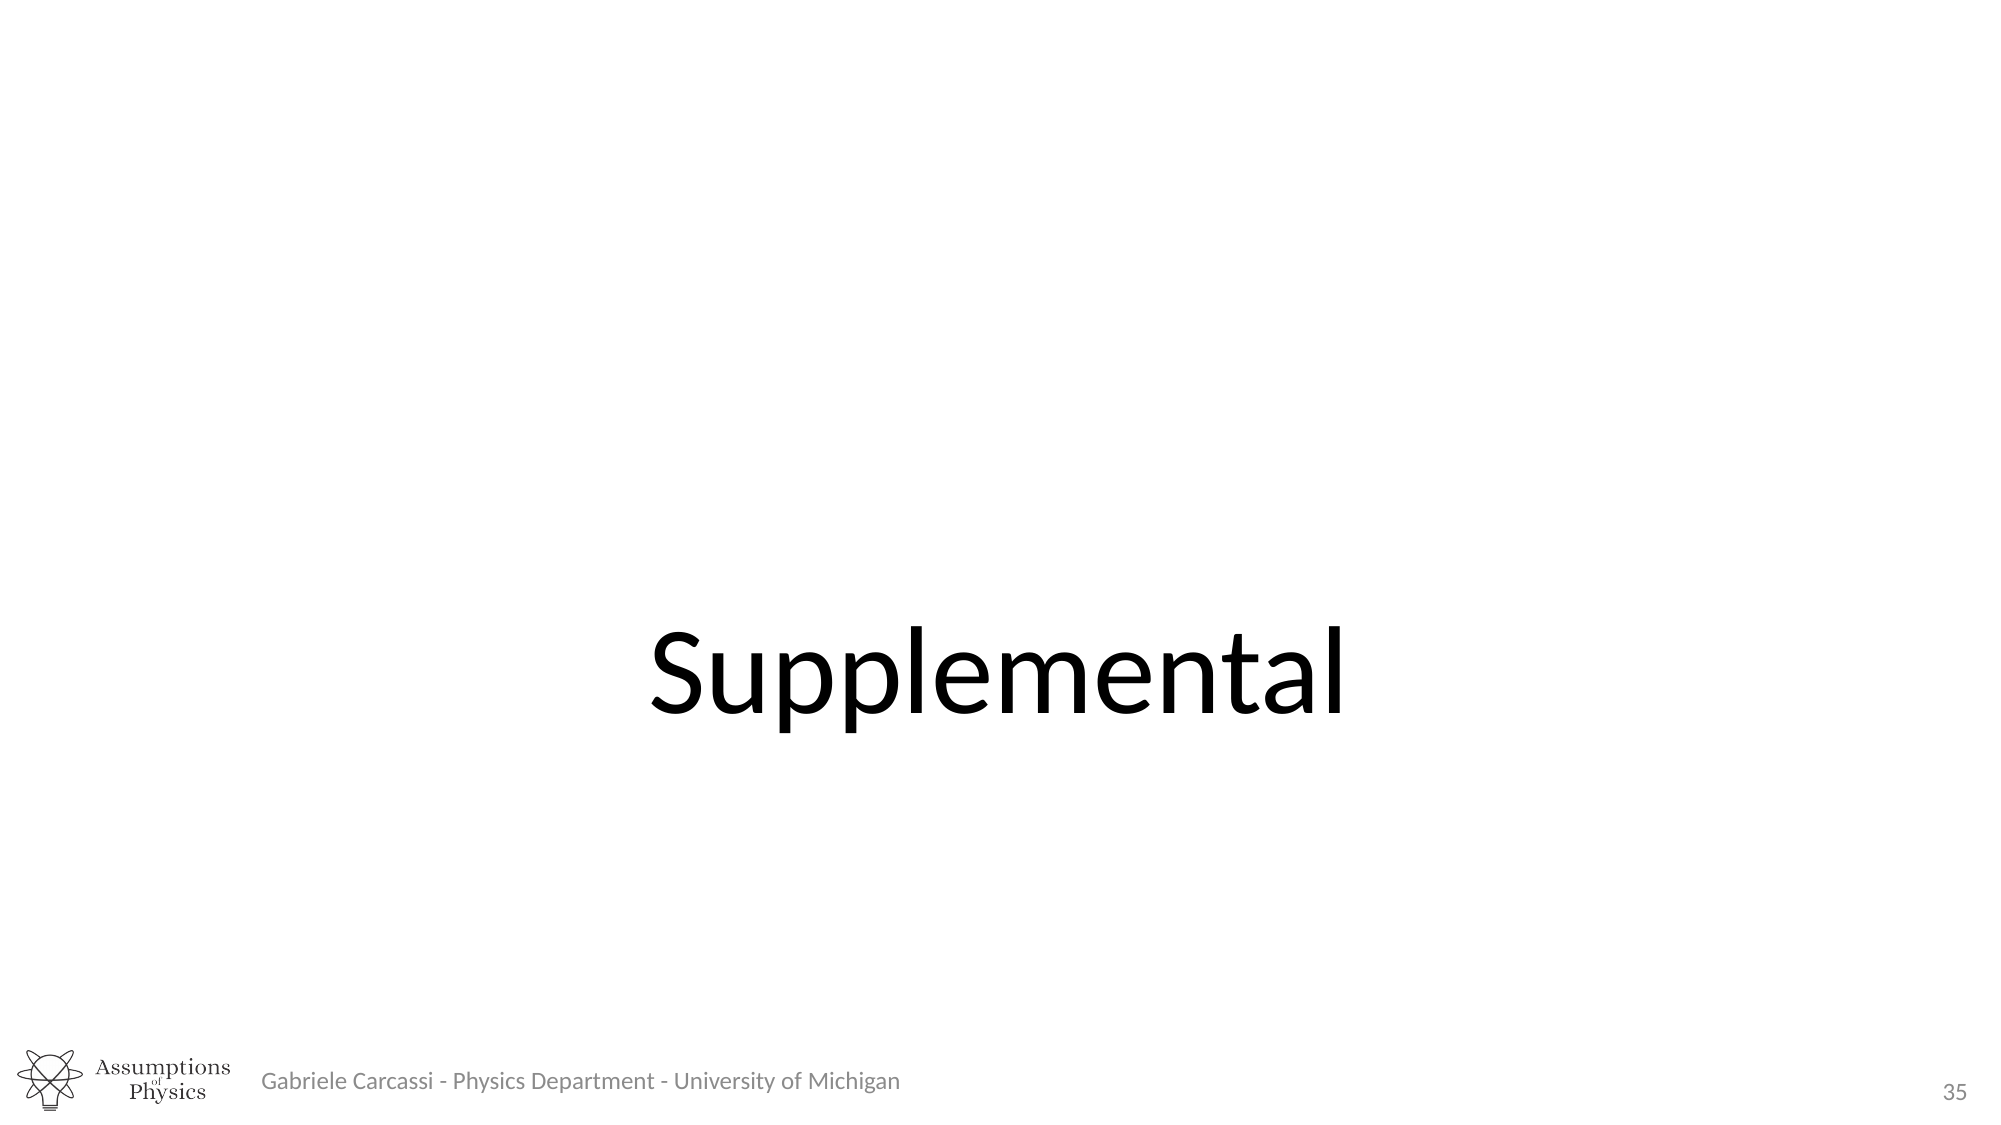

# Supplemental

Gabriele Carcassi - Physics Department - University of Michigan
35